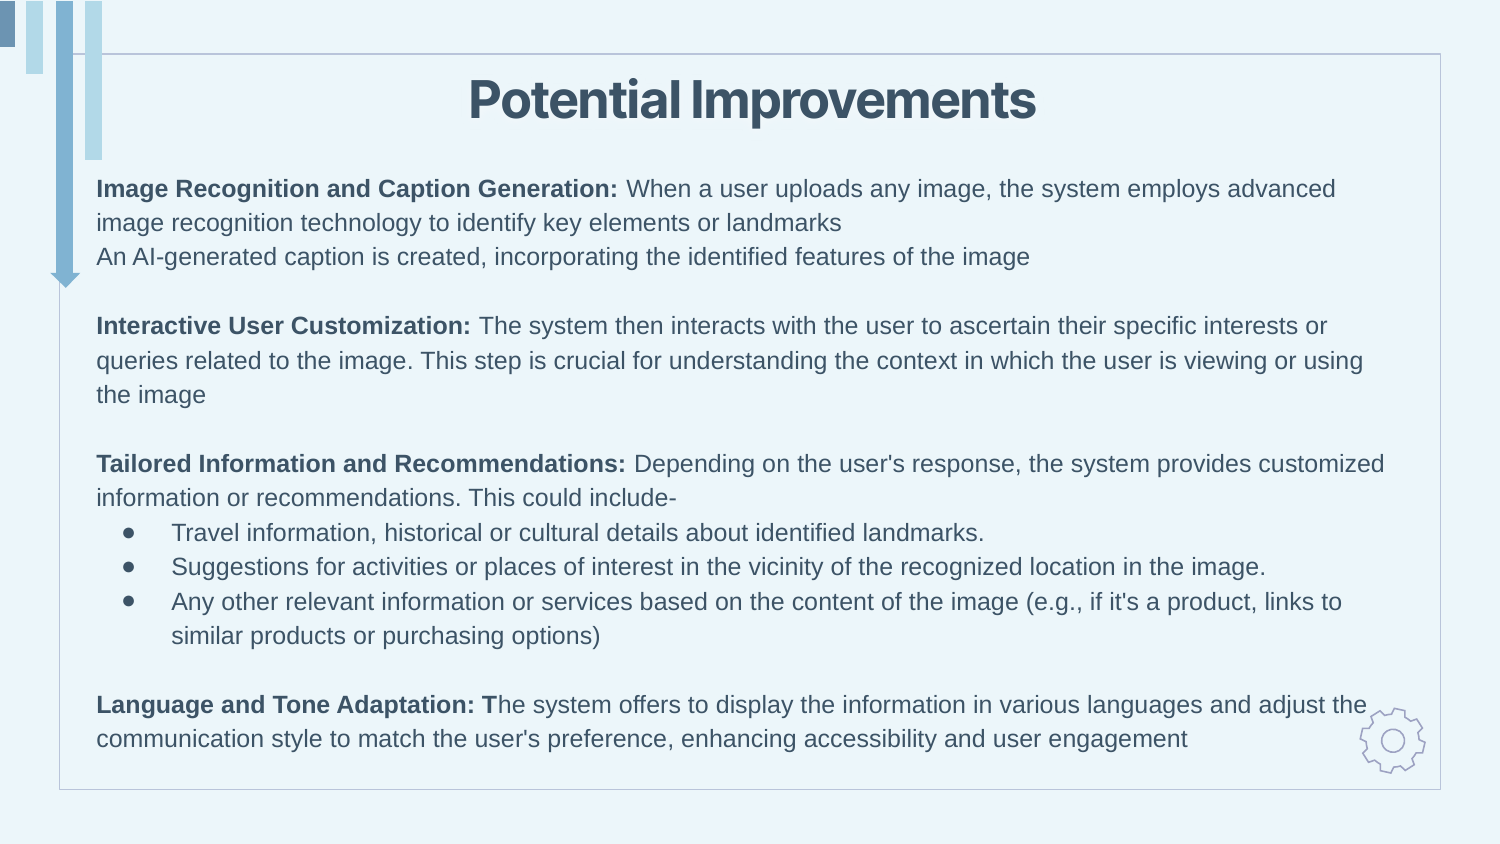

# Potential Improvements
Image Recognition and Caption Generation: When a user uploads any image, the system employs advanced image recognition technology to identify key elements or landmarks
An AI-generated caption is created, incorporating the identified features of the image

Interactive User Customization: The system then interacts with the user to ascertain their specific interests or queries related to the image. This step is crucial for understanding the context in which the user is viewing or using the image

Tailored Information and Recommendations: Depending on the user's response, the system provides customized information or recommendations. This could include-
Travel information, historical or cultural details about identified landmarks.
Suggestions for activities or places of interest in the vicinity of the recognized location in the image.
Any other relevant information or services based on the content of the image (e.g., if it's a product, links to similar products or purchasing options)

Language and Tone Adaptation: The system offers to display the information in various languages and adjust the communication style to match the user's preference, enhancing accessibility and user engagement